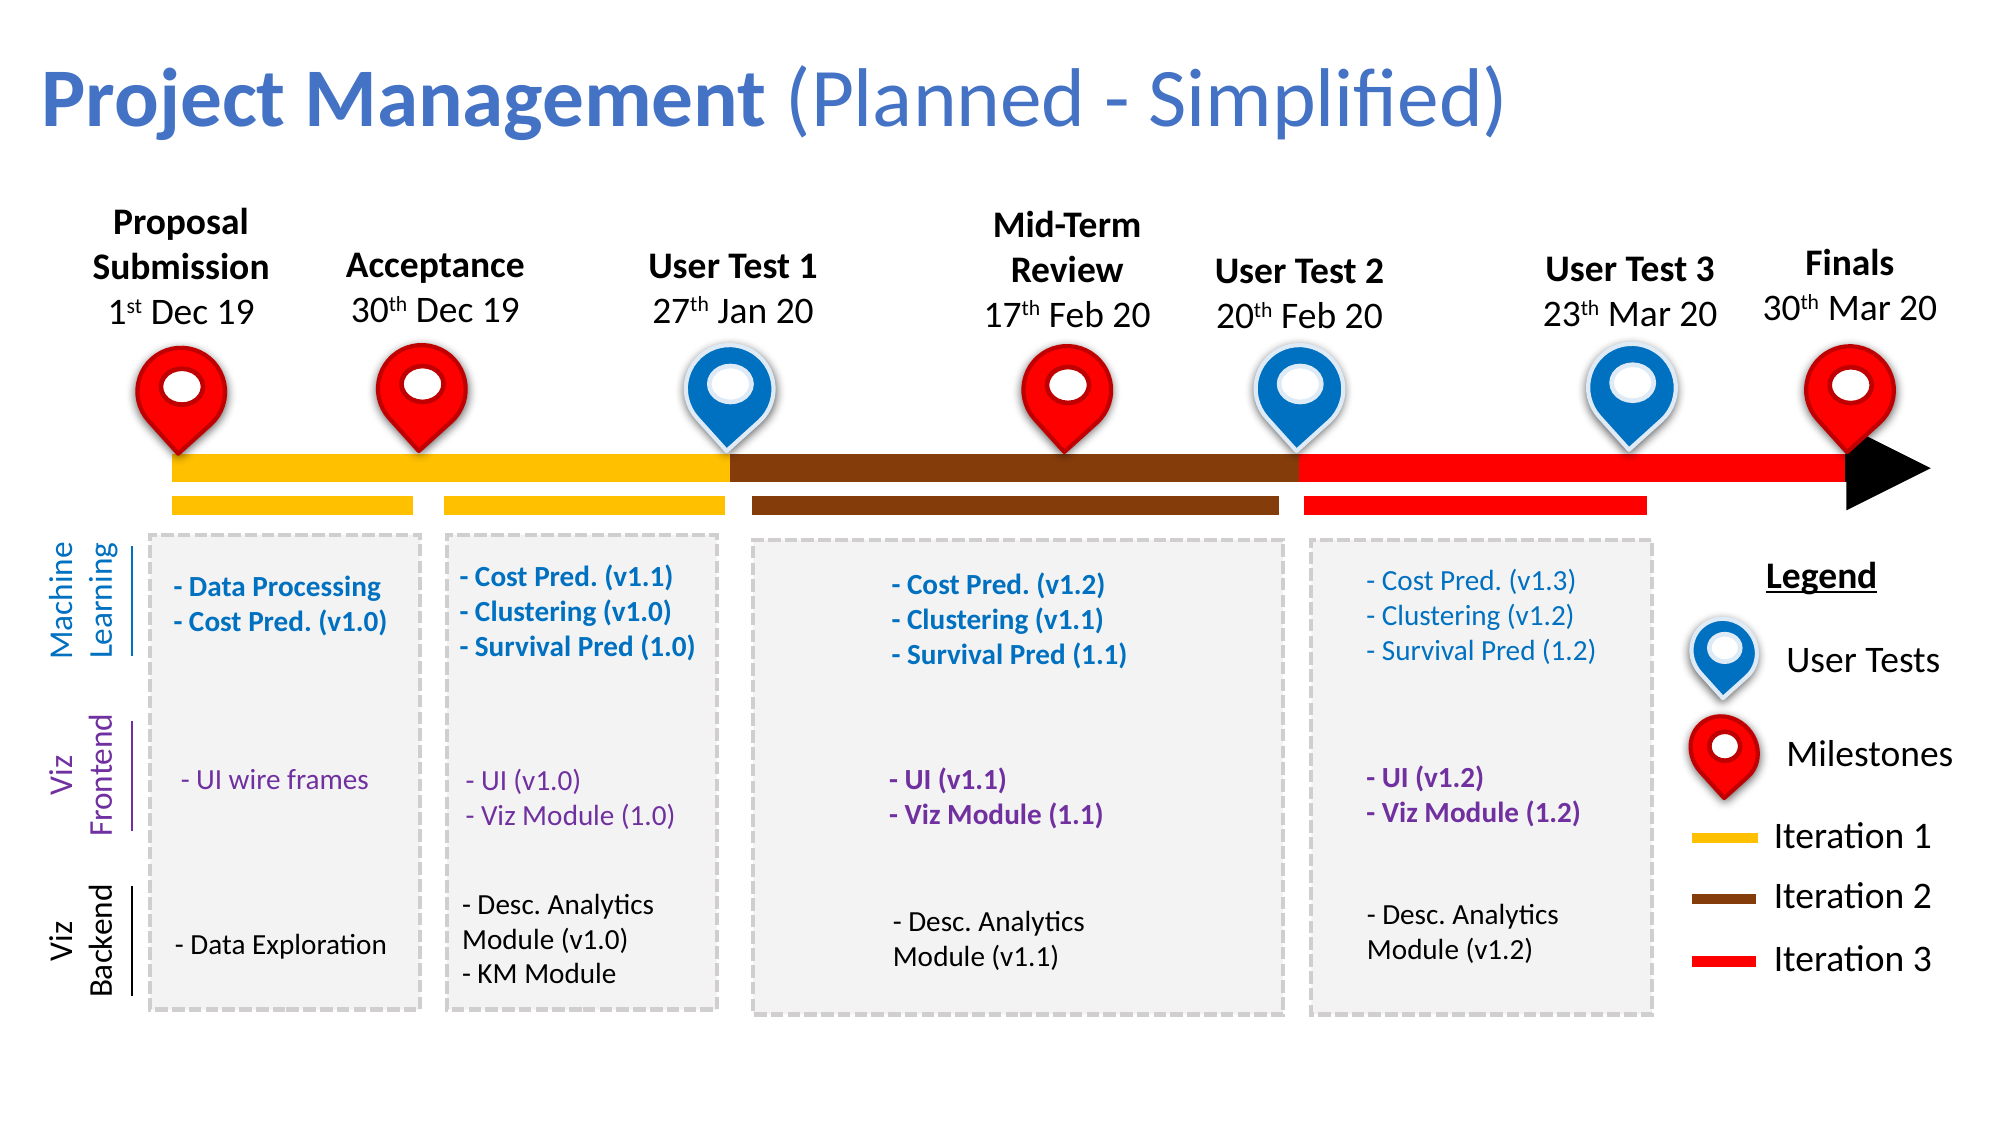

# Project Management (Planned - Simplified)
Proposal Submission
1st Dec 19
Mid-Term
Review
17th Feb 20
Finals
30th Mar 20
Acceptance
30th Dec 19
User Test 1
27th Jan 20
User Test 3
23th Mar 20
User Test 2
20th Feb 20

Legend
- Cost Pred. (v1.1)
- Clustering (v1.0)
- Survival Pred (1.0)
Machine Learning
- Cost Pred. (v1.3)
- Clustering (v1.2)
- Survival Pred (1.2)

- Cost Pred. (v1.2)
- Clustering (v1.1)
- Survival Pred (1.1)

- Data Processing
- Cost Pred. (v1.0)

User Tests

Milestones
Viz Frontend
- UI (v1.2)
- Viz Module (1.2)

- UI wire frames

- UI (v1.1)
- Viz Module (1.1)

- UI (v1.0)
- Viz Module (1.0)

Iteration 1
Iteration 2
- Desc. Analytics Module (v1.0)
- KM Module

- Desc. Analytics Module (v1.2)

Viz Backend
- Desc. Analytics Module (v1.1)

- Data Exploration

Iteration 3